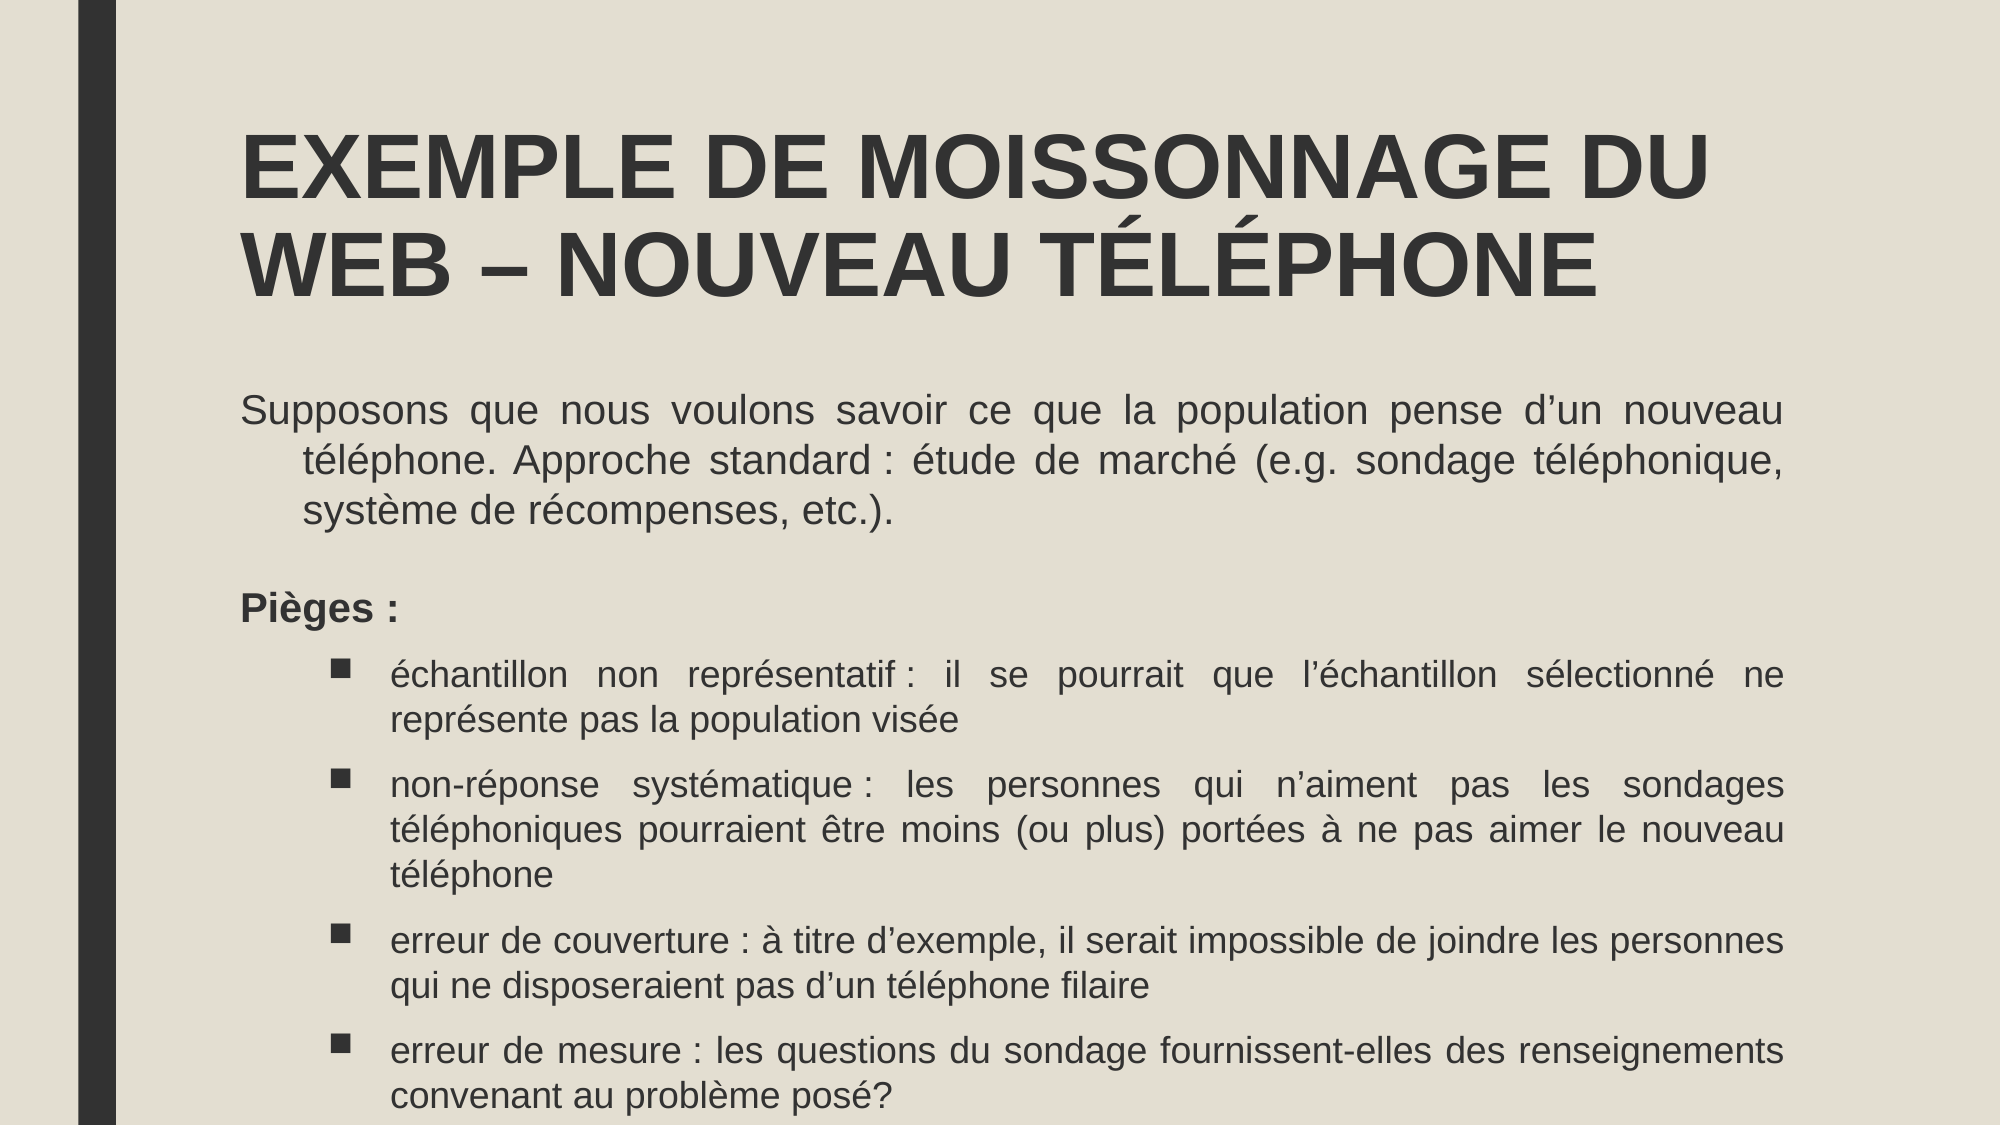

# EXEMPLE DE MOISSONNAGE DU WEB – NOUVEAU TÉLÉPHONE
Supposons que nous voulons savoir ce que la population pense d’un nouveau téléphone. Approche standard : étude de marché (e.g. sondage téléphonique, système de récompenses, etc.).

Pièges :
échantillon non représentatif : il se pourrait que l’échantillon sélectionné ne représente pas la population visée
non-réponse systématique : les personnes qui n’aiment pas les sondages téléphoniques pourraient être moins (ou plus) portées à ne pas aimer le nouveau téléphone
erreur de couverture : à titre d’exemple, il serait impossible de joindre les personnes qui ne disposeraient pas d’un téléphone filaire
erreur de mesure : les questions du sondage fournissent-elles des renseignements convenant au problème posé?